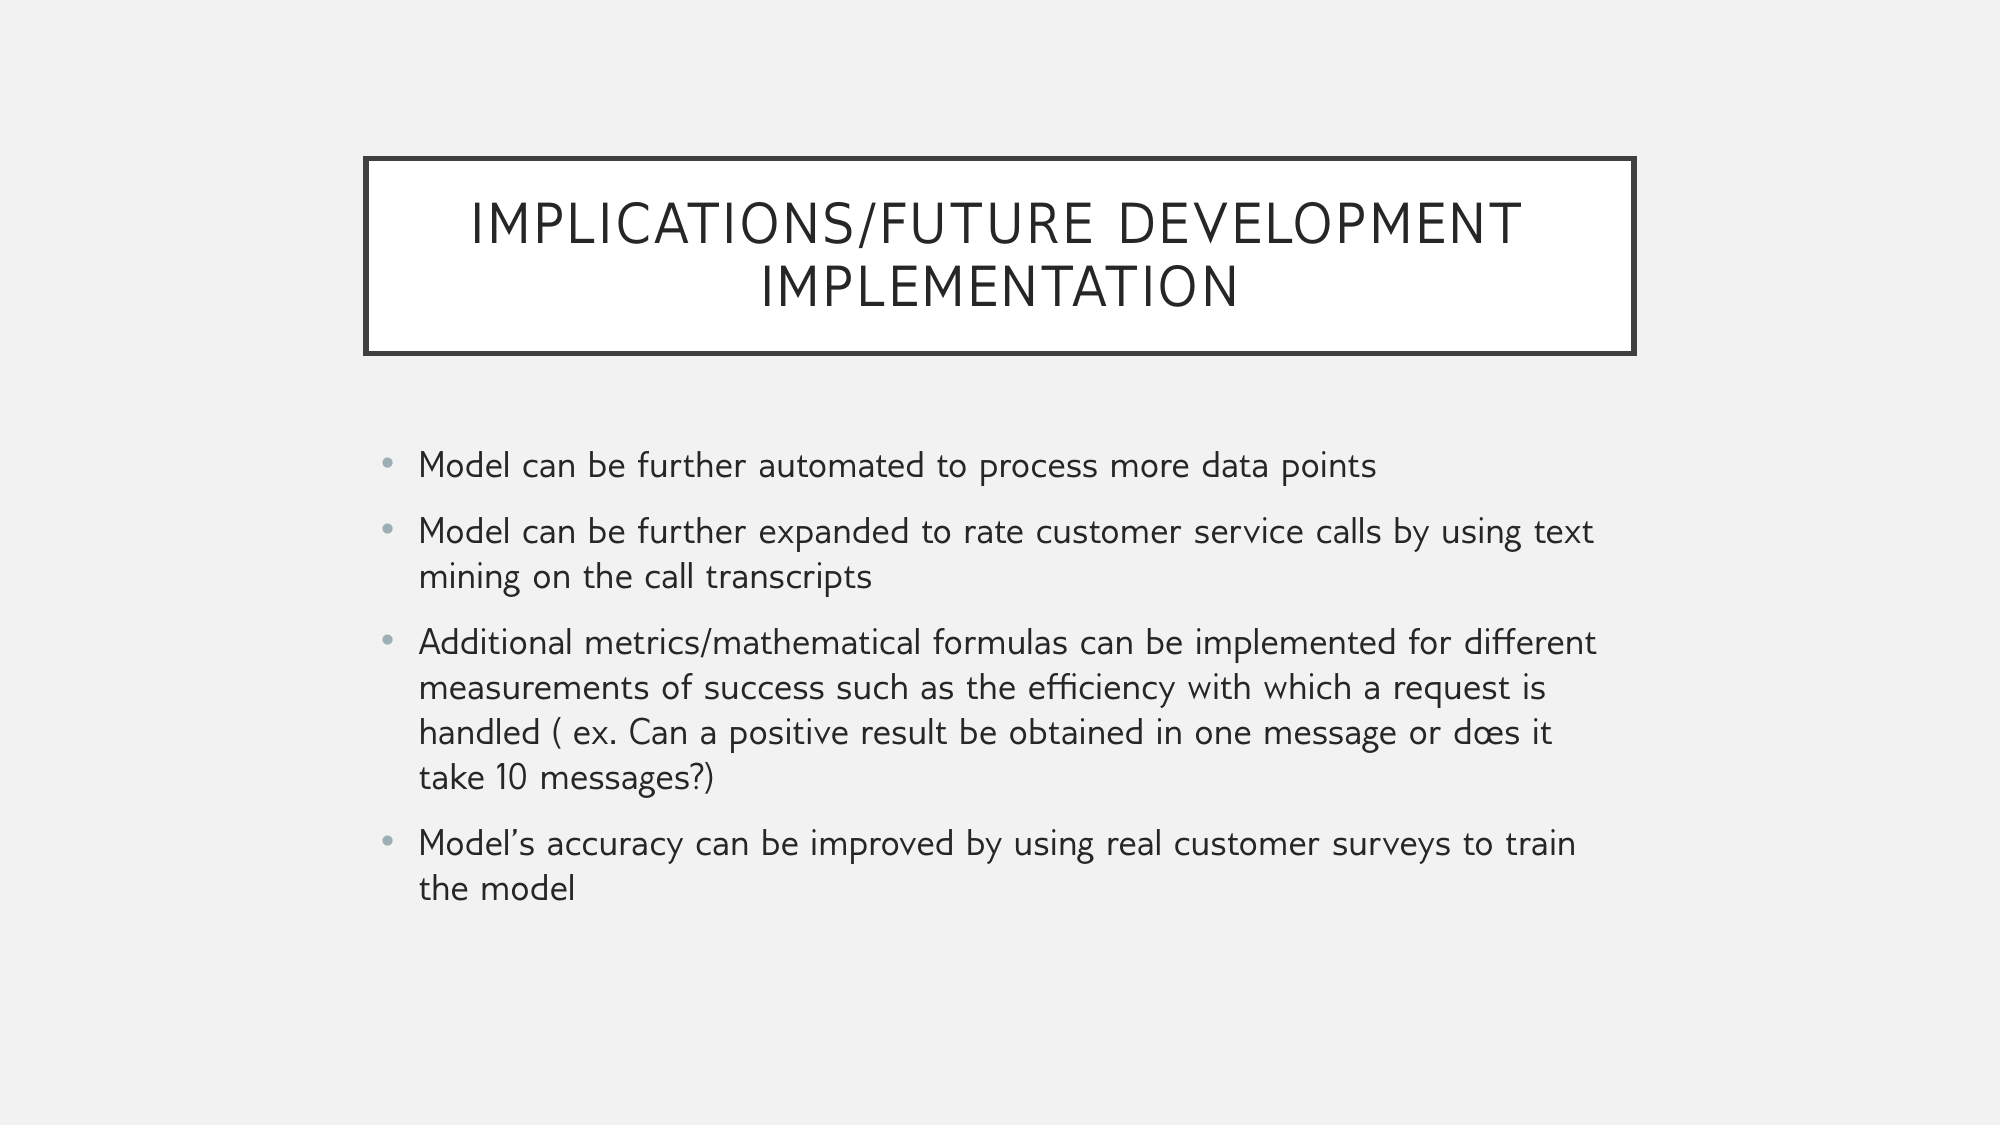

# Implications/Future Development Implementation
Model can be further automated to process more data points
Model can be further expanded to rate customer service calls by using text mining on the call transcripts
Additional metrics/mathematical formulas can be implemented for different measurements of success such as the efficiency with which a request is handled ( ex. Can a positive result be obtained in one message or does it take 10 messages?)
Model’s accuracy can be improved by using real customer surveys to train the model